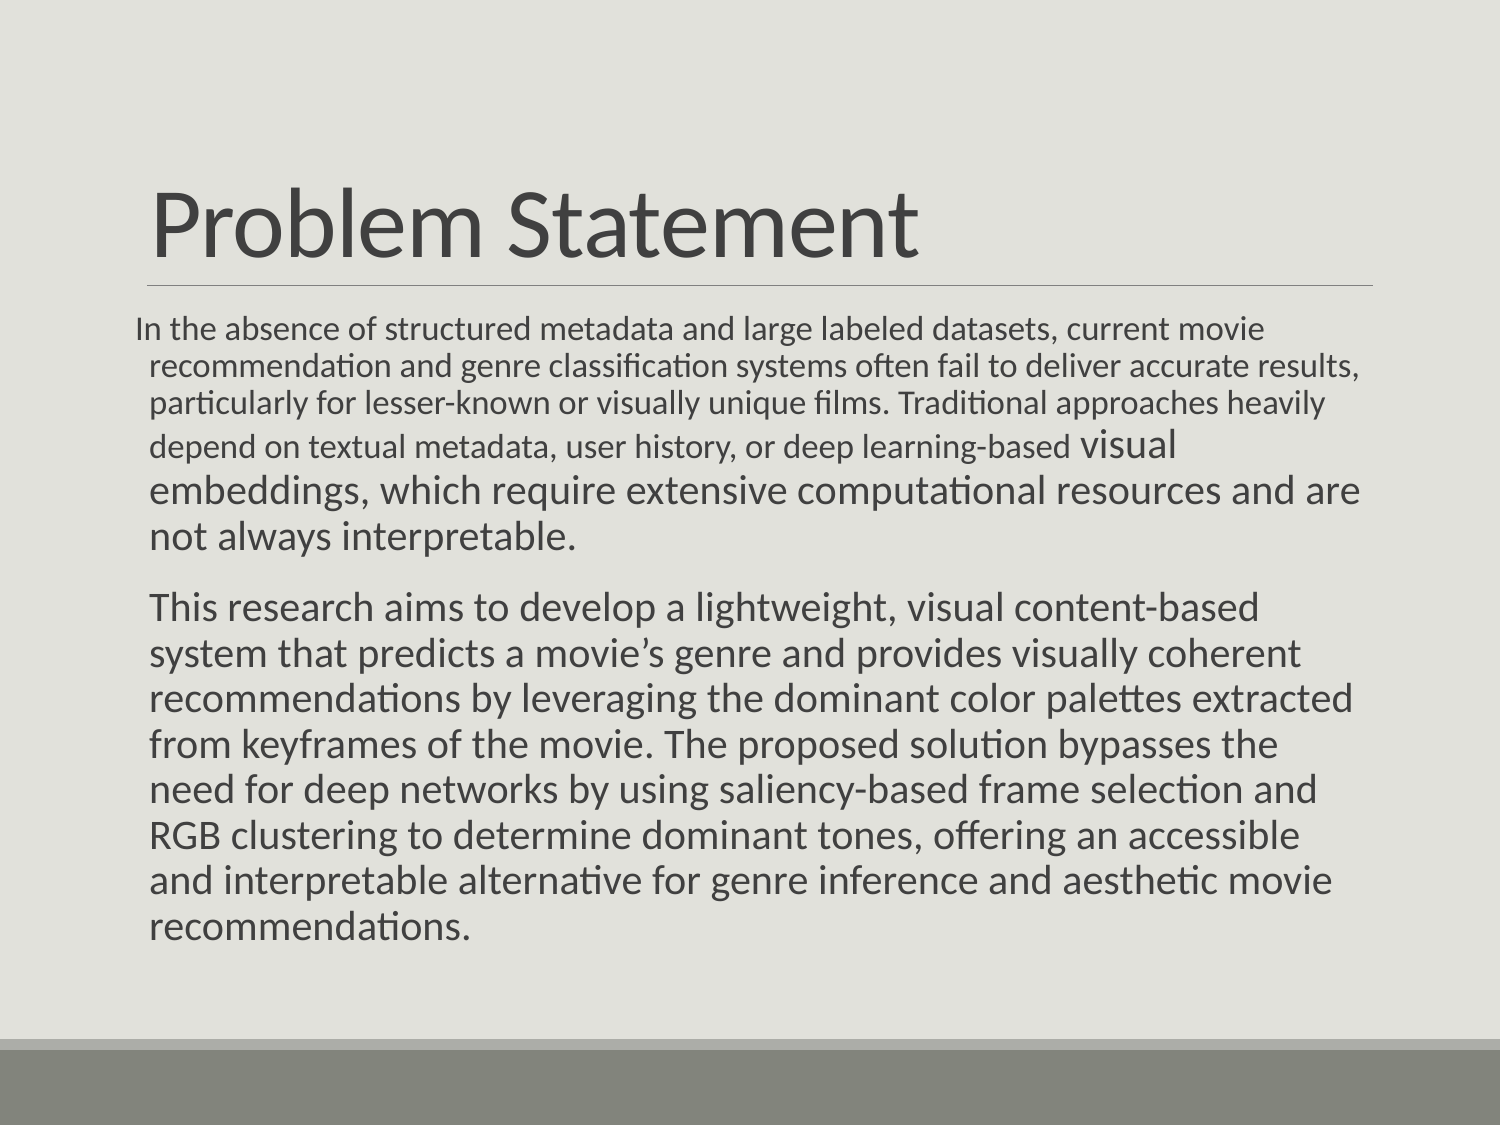

# Problem Statement
In the absence of structured metadata and large labeled datasets, current movie recommendation and genre classification systems often fail to deliver accurate results, particularly for lesser-known or visually unique films. Traditional approaches heavily depend on textual metadata, user history, or deep learning-based visual embeddings, which require extensive computational resources and are not always interpretable.
This research aims to develop a lightweight, visual content-based system that predicts a movie’s genre and provides visually coherent recommendations by leveraging the dominant color palettes extracted from keyframes of the movie. The proposed solution bypasses the need for deep networks by using saliency-based frame selection and RGB clustering to determine dominant tones, offering an accessible and interpretable alternative for genre inference and aesthetic movie recommendations.